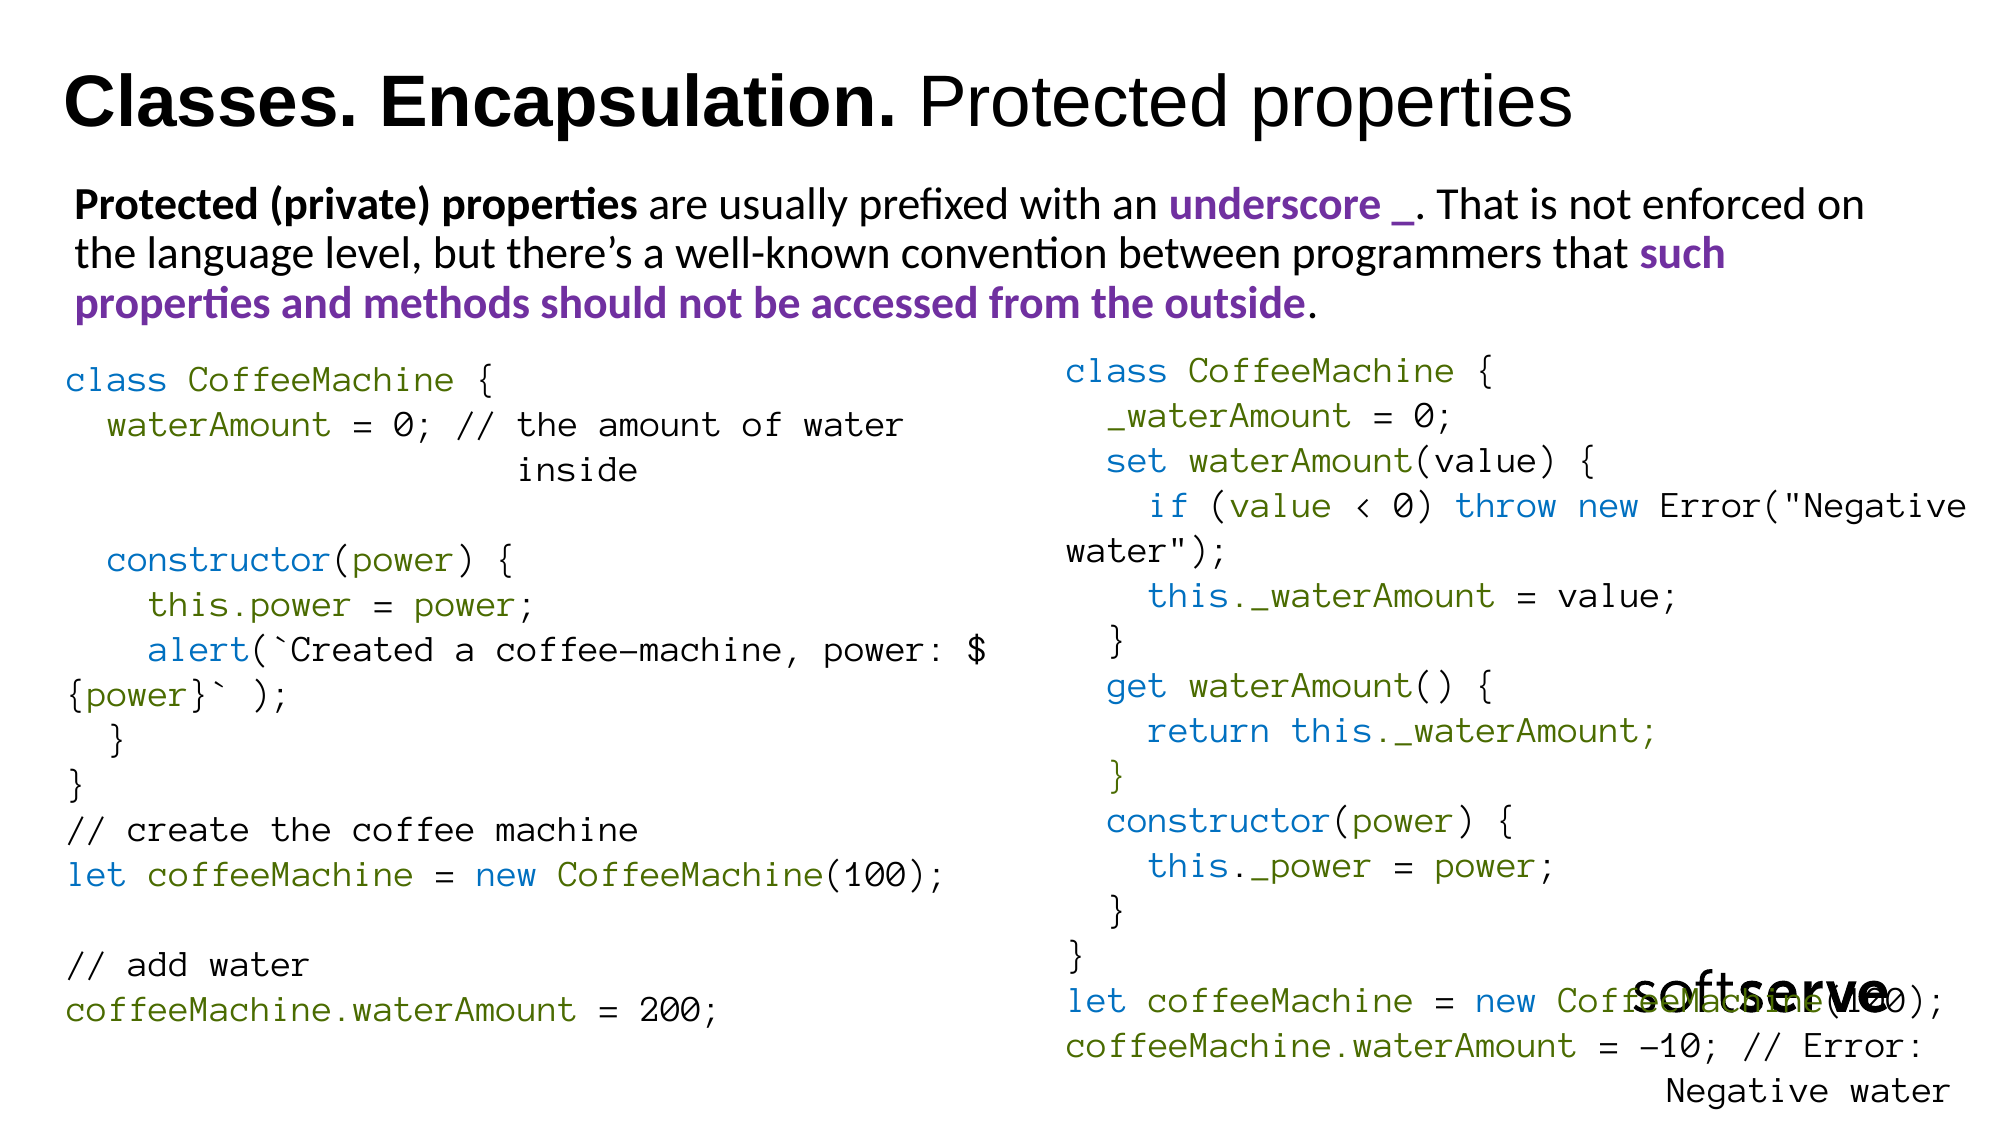

# Classes. Encapsulation. Protected properties
Protected (private) properties are usually prefixed with an underscore _. That is not enforced on the language level, but there’s a well-known convention between programmers that such properties and methods should not be accessed from the outside.
class CoffeeMachine {
  _waterAmount = 0;
  set waterAmount(value) {
    if (value < 0) throw new Error("Negative water");
    this._waterAmount = value;
  }
  get waterAmount() {
    return this._waterAmount;
  }
  constructor(power) {
    this._power = power;
  }
}
let coffeeMachine = new CoffeeMachine(100);
coffeeMachine.waterAmount = -10; // Error: 					Negative water
class CoffeeMachine {
  waterAmount = 0; // the amount of water 				inside

  constructor(power) {
    this.power = power;
    alert(`Created a coffee-machine, power: ${power}` );
  }
}
// create the coffee machine
let coffeeMachine = new CoffeeMachine(100);

// add water
coffeeMachine.waterAmount = 200;